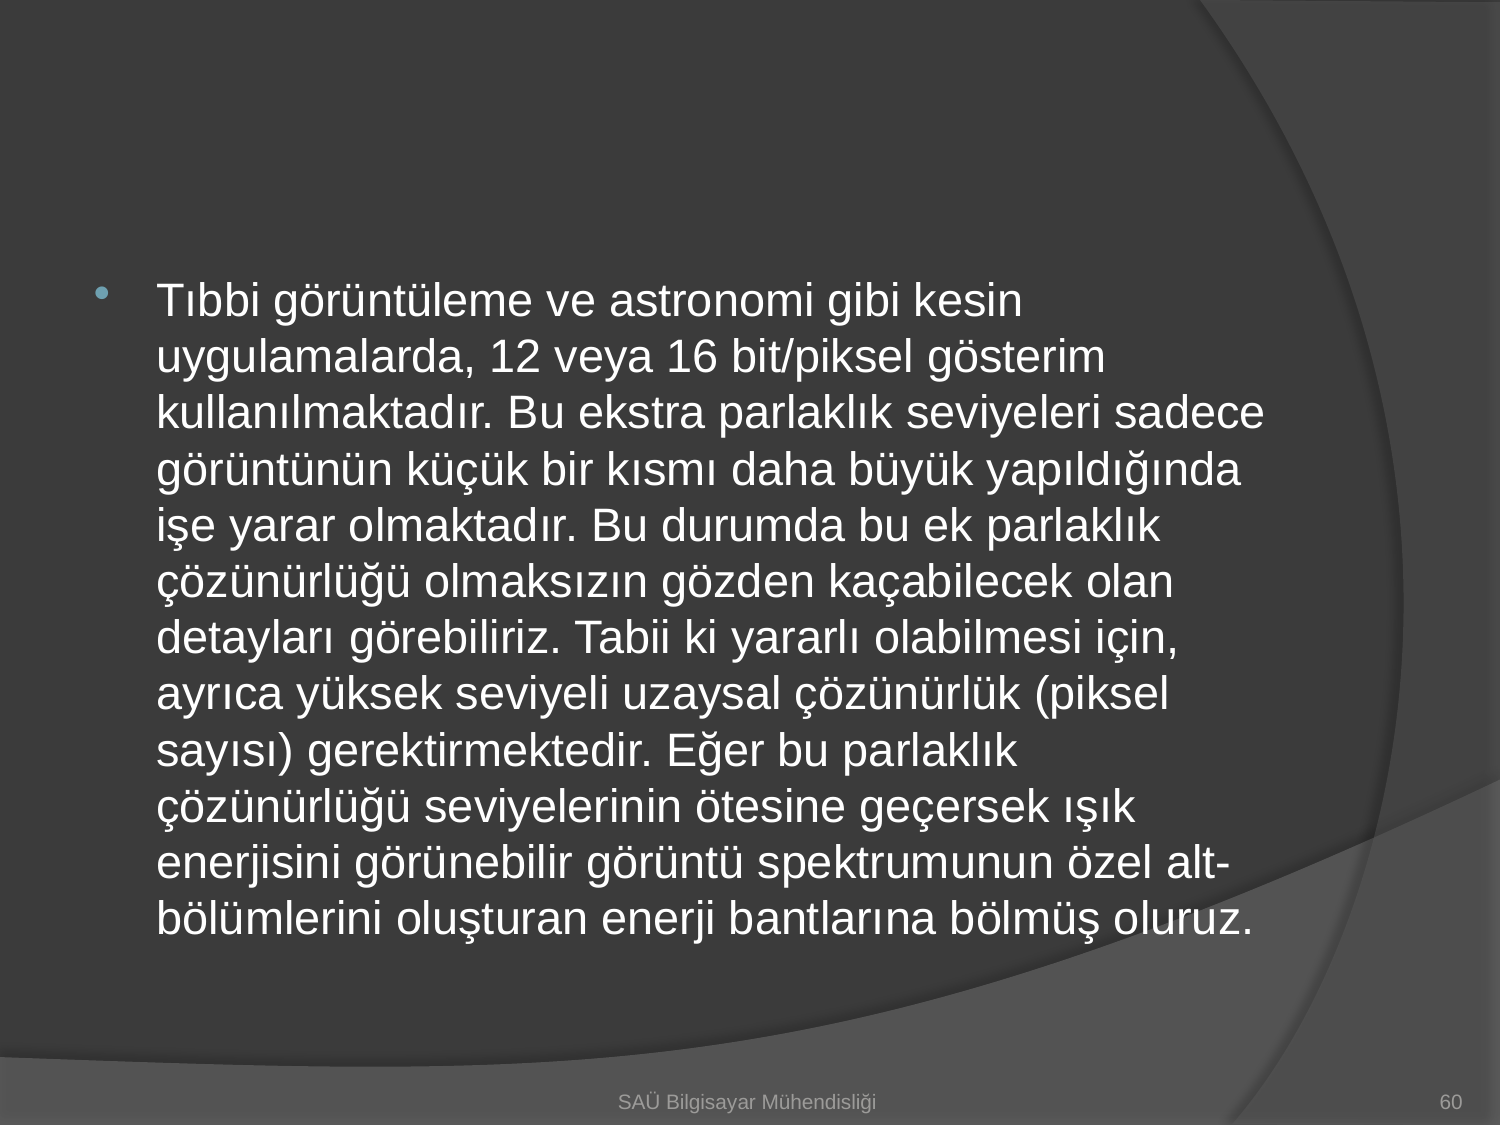

#
Tıbbi görüntüleme ve astronomi gibi kesin uygulamalarda, 12 veya 16 bit/piksel gösterim kullanılmaktadır. Bu ekstra parlaklık seviyeleri sadece görüntünün küçük bir kısmı daha büyük yapıldığında işe yarar olmaktadır. Bu durumda bu ek parlaklık çözünürlüğü olmaksızın gözden kaçabilecek olan detayları görebiliriz. Tabii ki yararlı olabilmesi için, ayrıca yüksek seviyeli uzaysal çözünürlük (piksel sayısı) gerektirmektedir. Eğer bu parlaklık çözünürlüğü seviyelerinin ötesine geçersek ışık enerjisini görünebilir görüntü spektrumunun özel alt-bölümlerini oluşturan enerji bantlarına bölmüş oluruz.

SAÜ Bilgisayar Mühendisliği
60